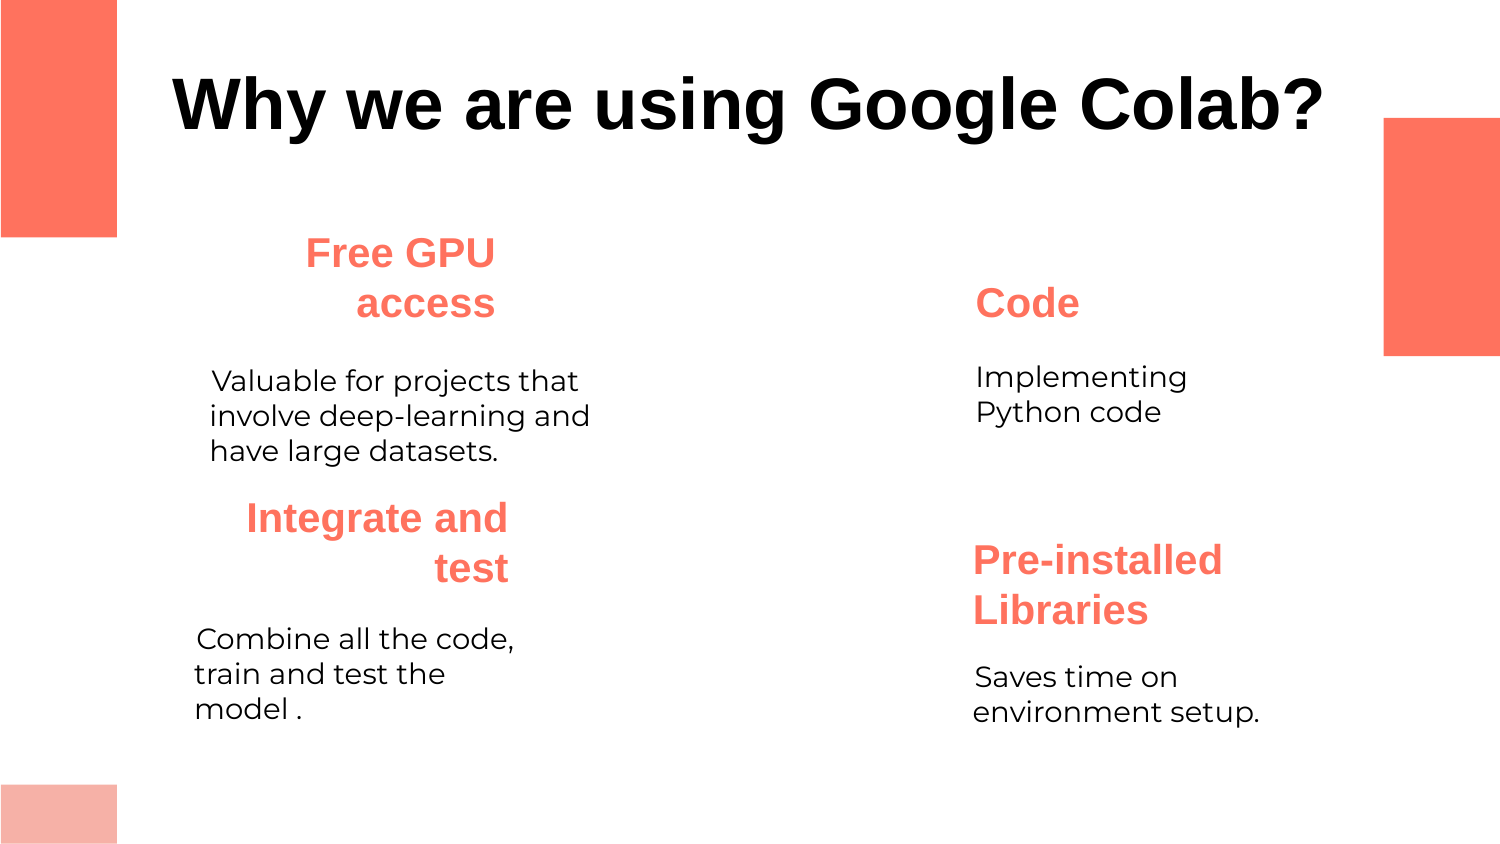

Why we are using Google Colab?
# Free GPU access
  Code
Implementing
Python code
       Valuable for projects that involve deep-learning and have large datasets.
Integrate and test
Pre-installed Libraries
       Combine all the code, train and test the model .

       Saves time on environment setup.